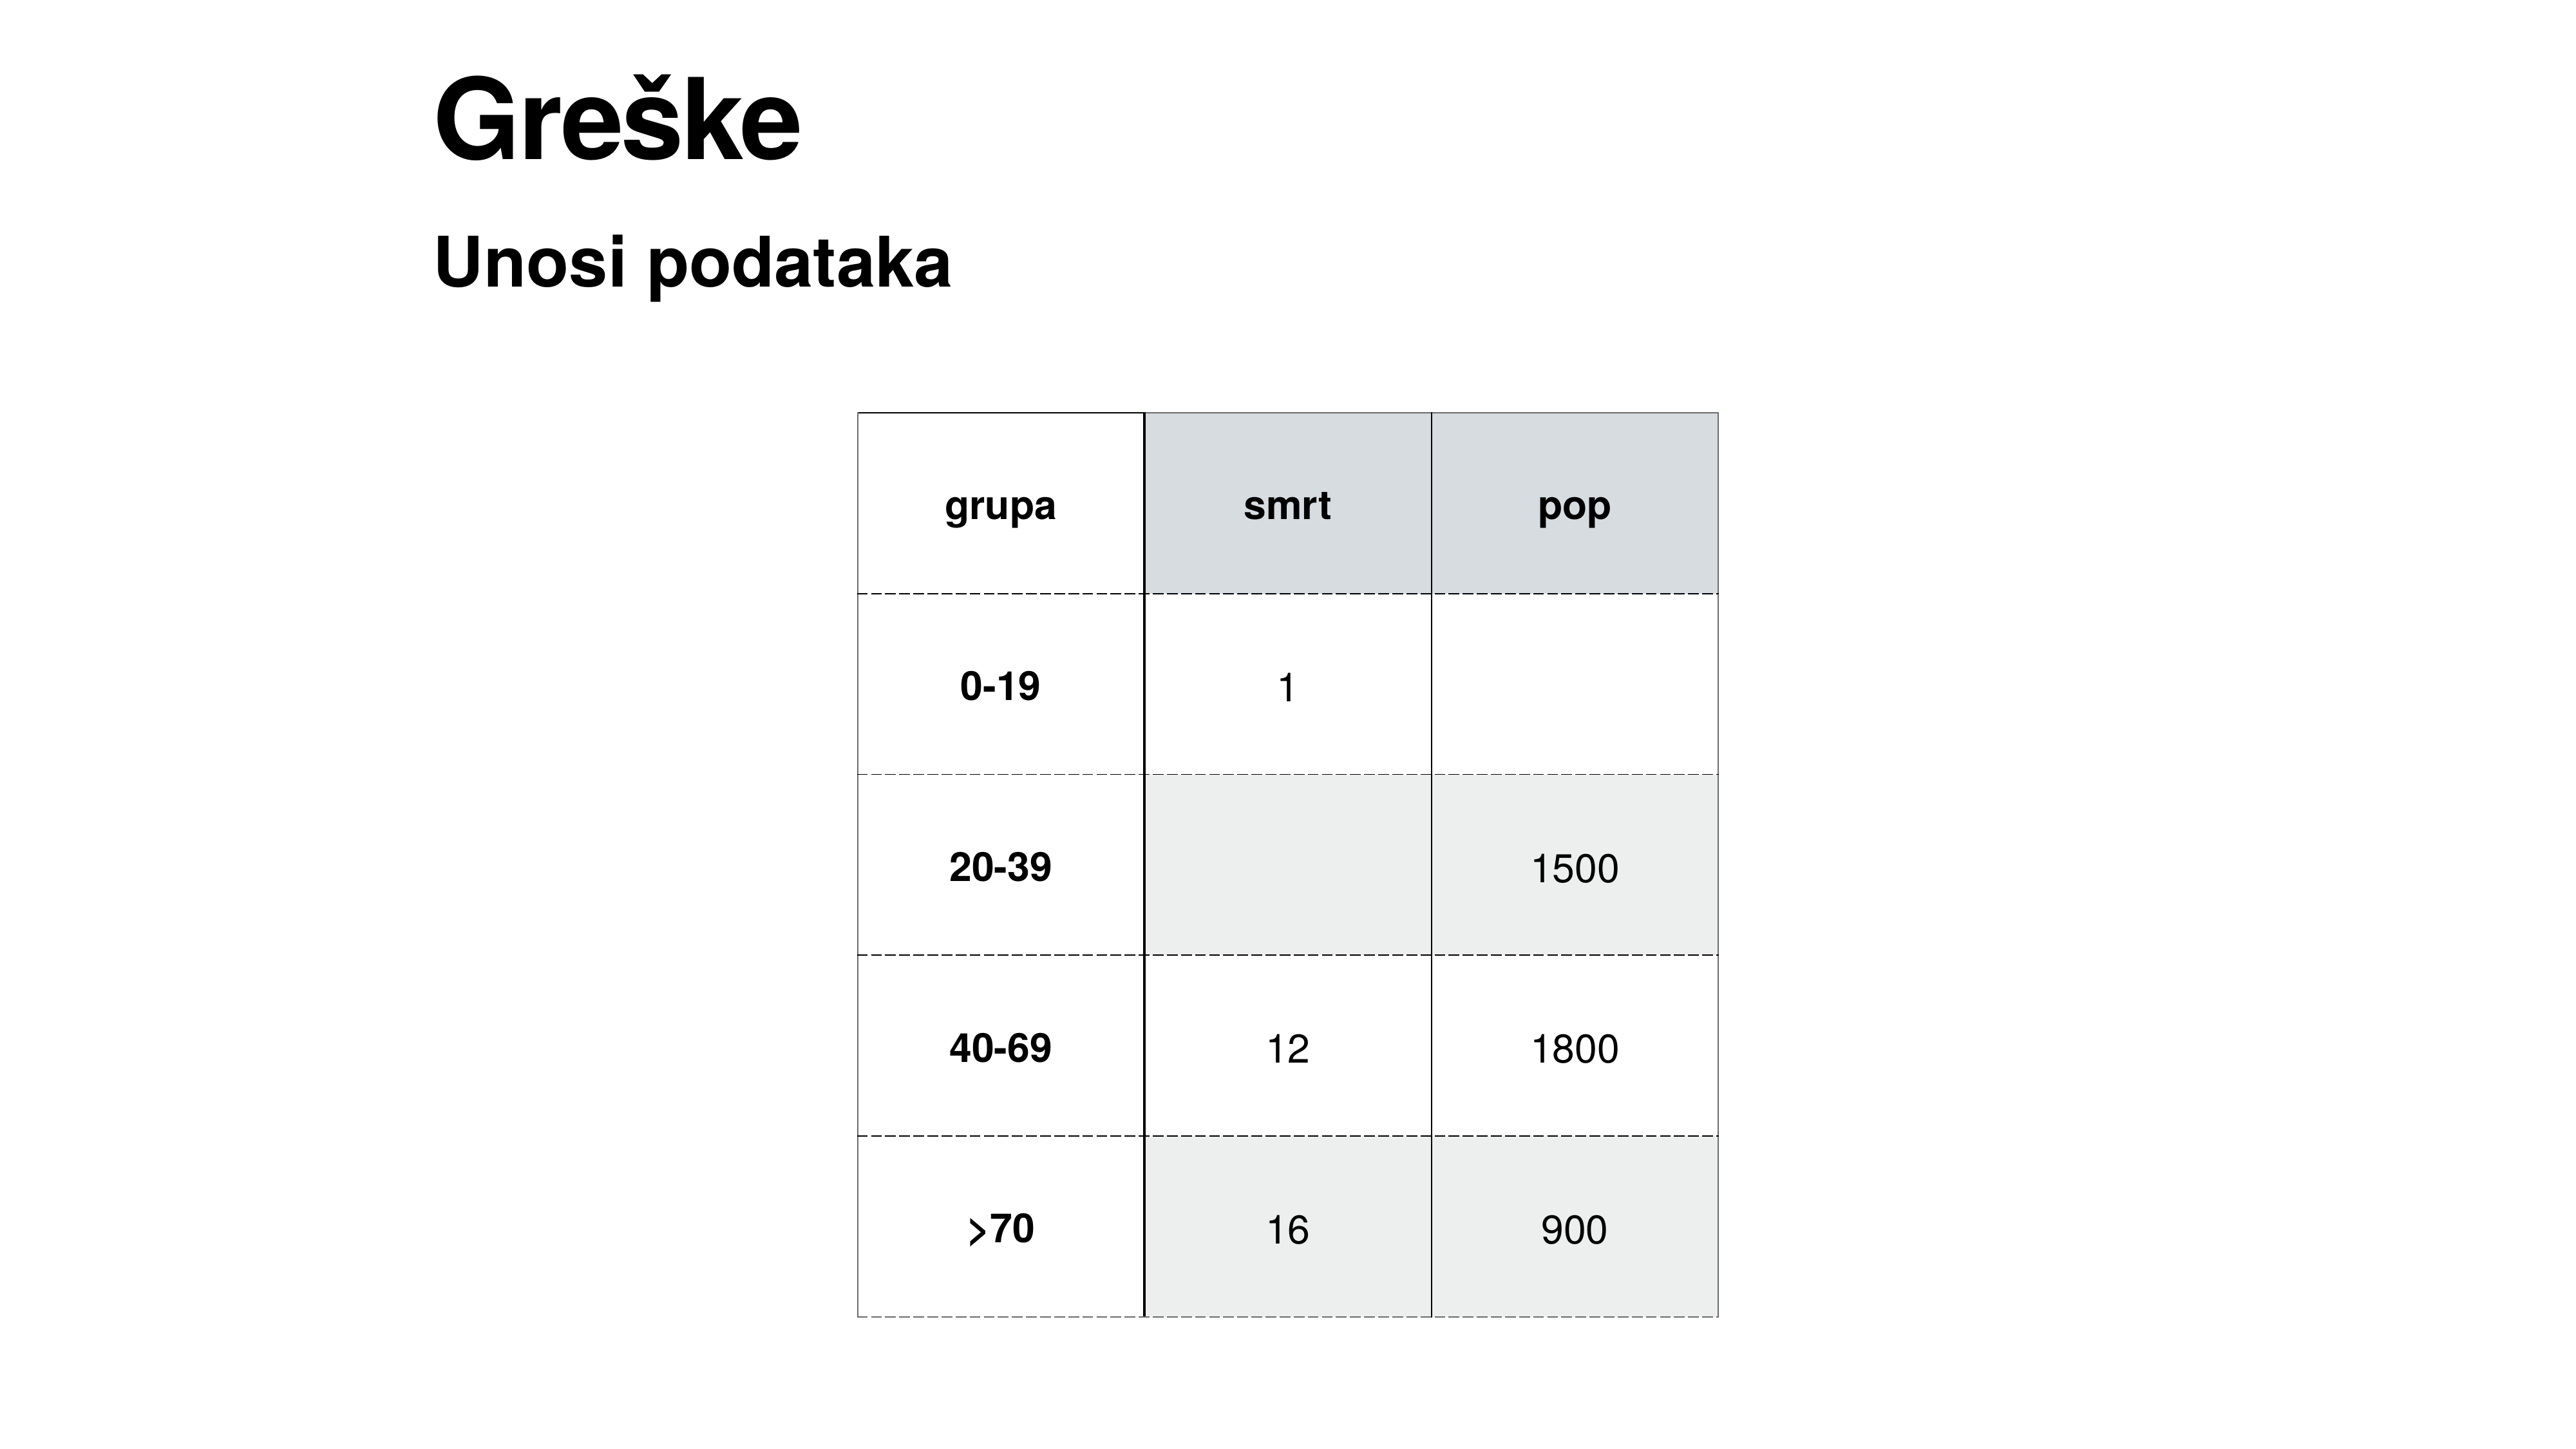

# Greške
Unosi podataka
| grupa | smrt | pop |
| --- | --- | --- |
| 0-19 | 1 |  |
| 20-39 |  | 1500 |
| 40-69 | 12 | 1800 |
| >70 | 16 | 900 |